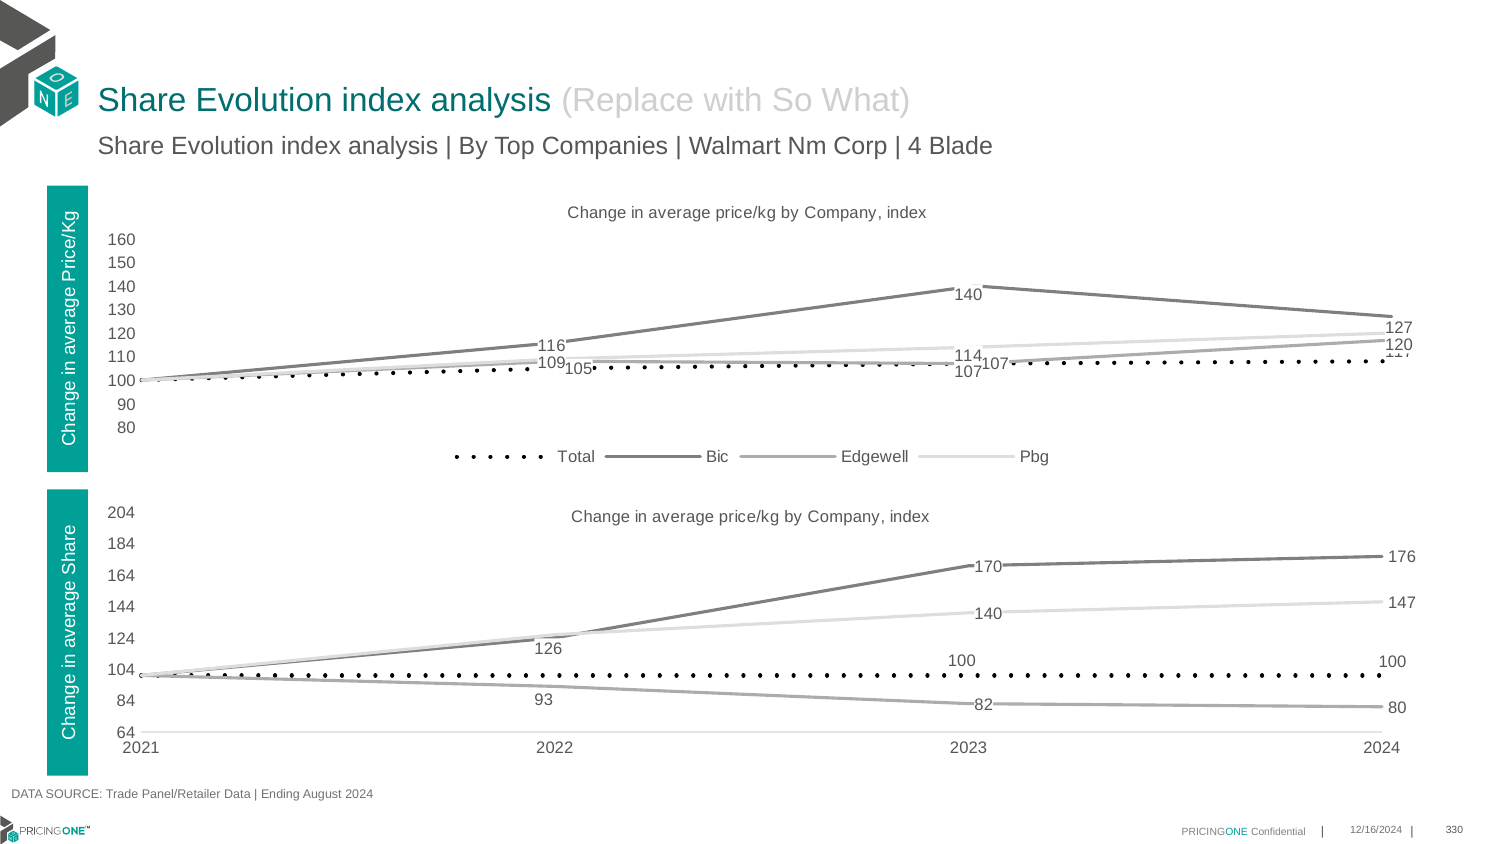

# Share Evolution index analysis (Replace with So What)
Share Evolution index analysis | By Top Companies | Walmart Nm Corp | 4 Blade

### Chart: Change in average price/kg by Company, index

| Category | Total | Bic | Edgewell | Pbg |
|---|---|---|---|---|
| 2021 | 100.0 | 100.0 | 100.0 | 100.0 |
| 2022 | 105.0 | 116.0 | 108.0 | 109.0 |
| 2023 | 107.0 | 140.0 | 107.0 | 114.0 |
| 2024 | 108.0 | 127.0 | 117.0 | 120.0 |
Change in average Price/Kg

### Chart: Change in average price/kg by Company, index

| Category | Total | Bic | Edgewell | Pbg |
|---|---|---|---|---|
| 2021 | 100.0 | 100.0 | 100.0 | 100.0 |
| 2022 | 100.0 | 124.0 | 93.0 | 126.0 |
| 2023 | 100.0 | 170.0 | 82.0 | 140.0 |
| 2024 | 100.0 | 176.0 | 80.0 | 147.0 |
Change in average Share
DATA SOURCE: Trade Panel/Retailer Data | Ending August 2024

12/16/2024
330